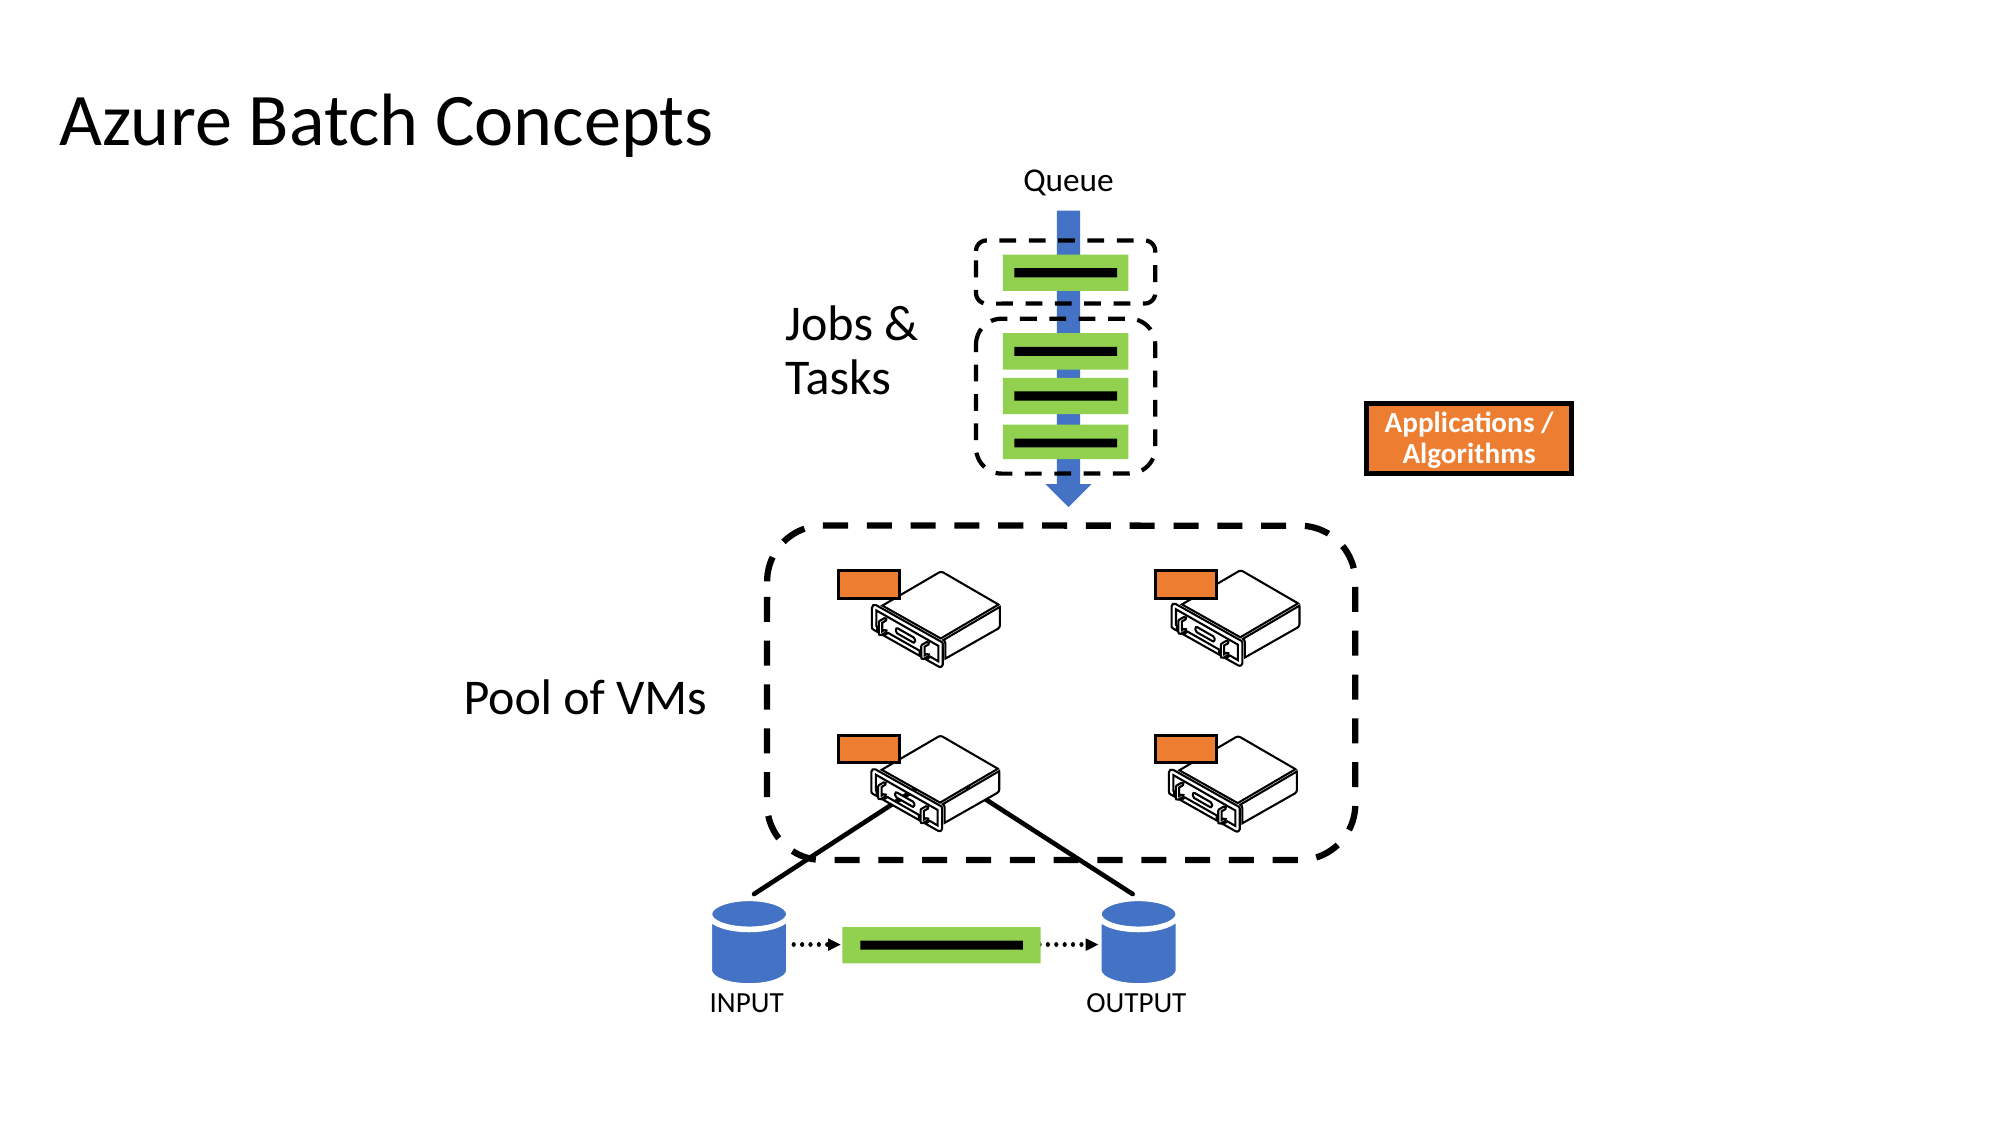

# Azure Batch Concepts
Queue

Jobs & Tasks

Applications / Algorithms

Pool of VMs

INPUT
OUTPUT